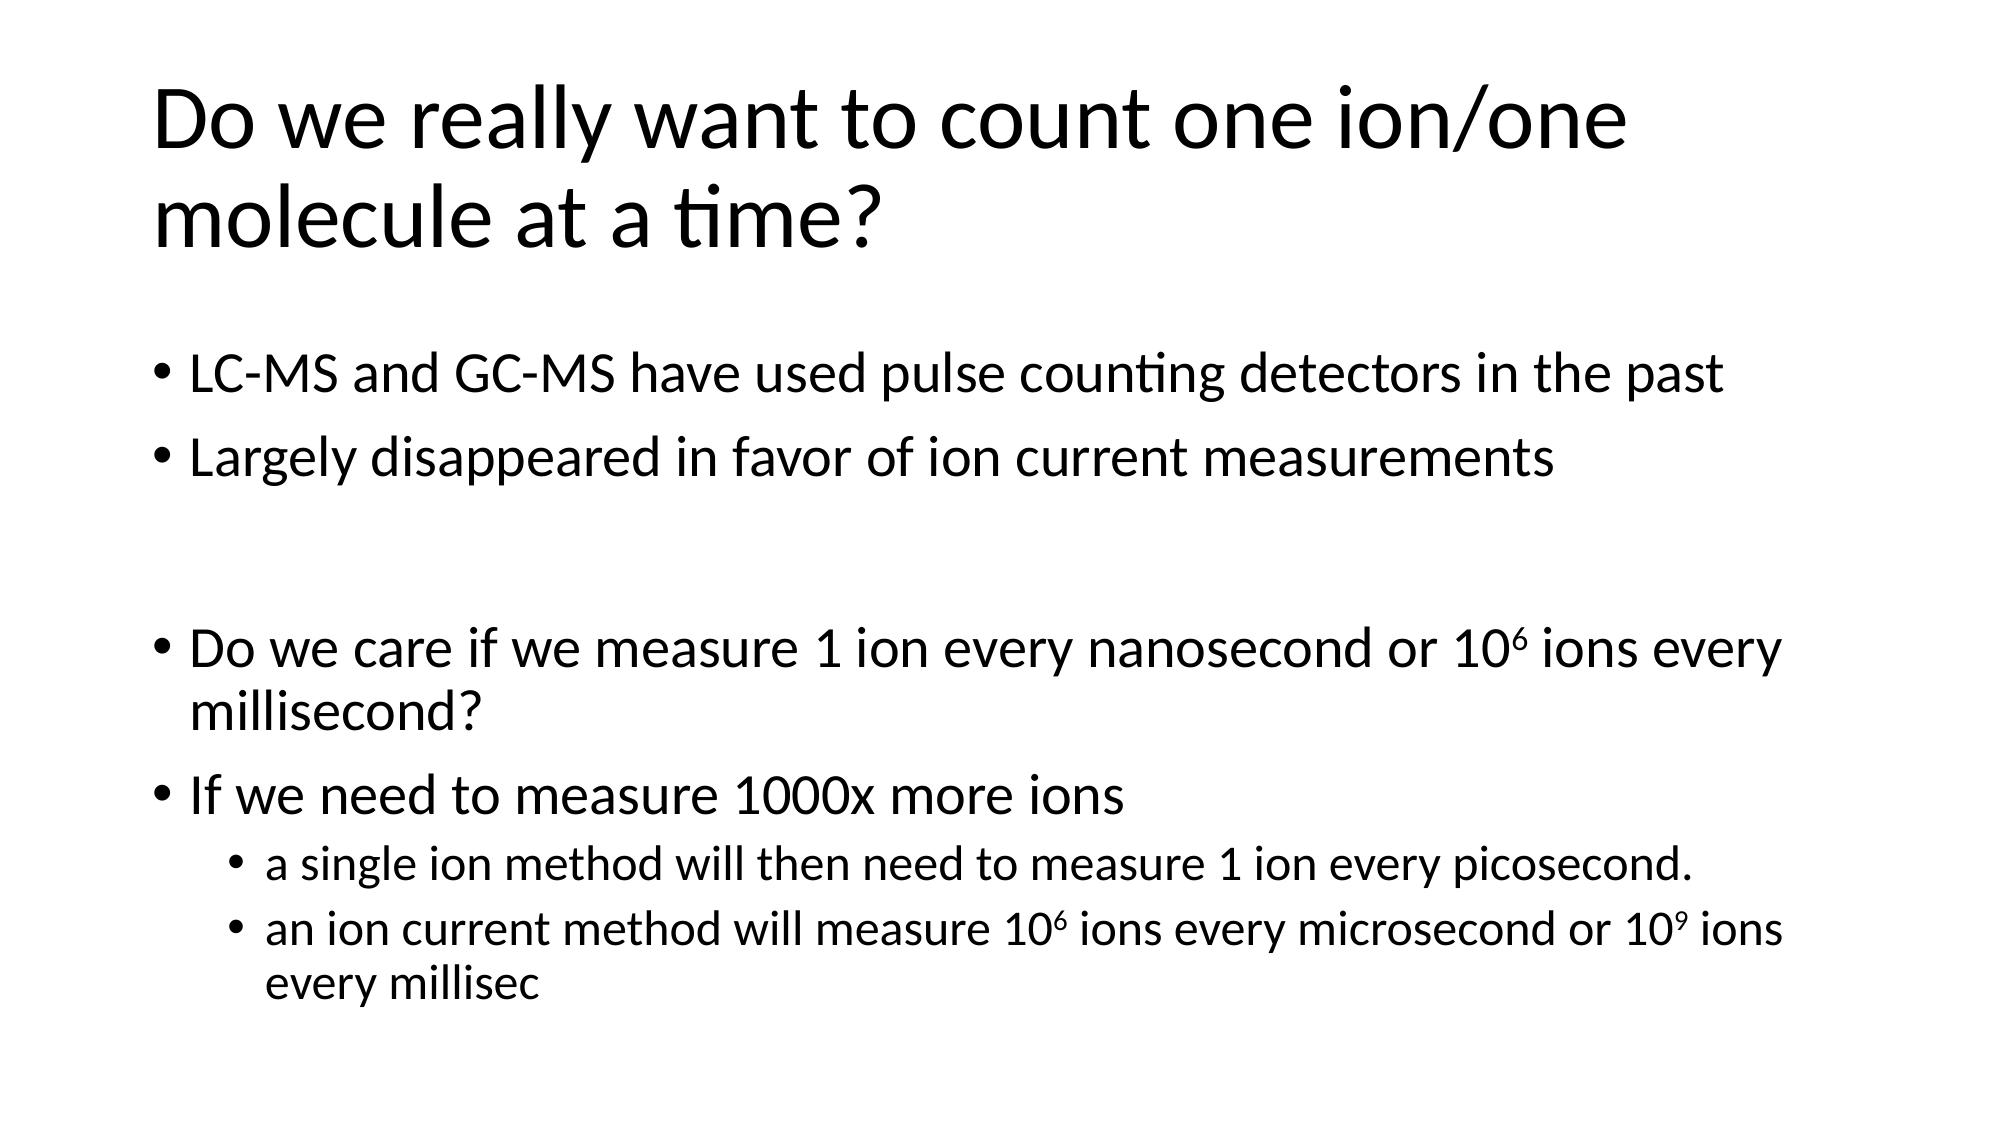

# Do we really want to count one ion/one molecule at a time?
LC-MS and GC-MS have used pulse counting detectors in the past
Largely disappeared in favor of ion current measurements

Do we care if we measure 1 ion every nanosecond or 106 ions every millisecond?
If we need to measure 1000x more ions
a single ion method will then need to measure 1 ion every picosecond.
an ion current method will measure 106 ions every microsecond or 109 ions every millisec